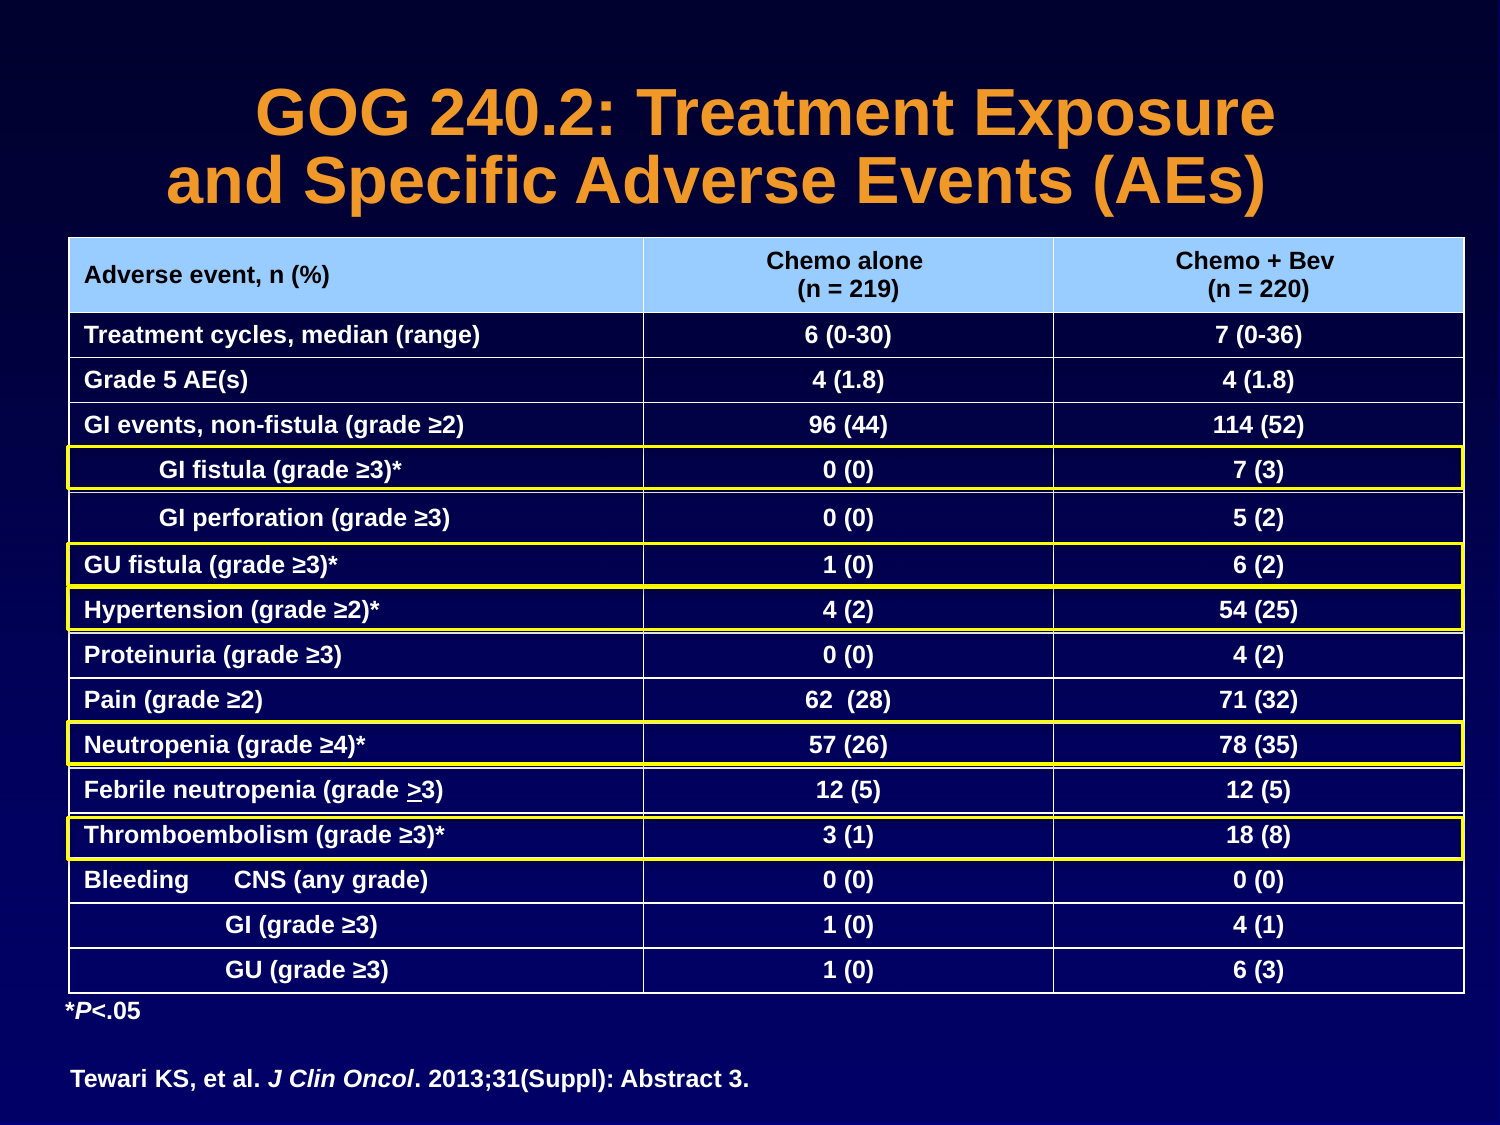

# GOG 240.2: Treatment Exposure and Specific Adverse Events (AEs)
| Adverse event, n (%) | Chemo alone (n = 219) | Chemo + Bev (n = 220) |
| --- | --- | --- |
| Treatment cycles, median (range) | 6 (0-30) | 7 (0-36) |
| Grade 5 AE(s) | 4 (1.8) | 4 (1.8) |
| GI events, non-fistula (grade ≥2) | 96 (44) | 114 (52) |
| GI fistula (grade ≥3)\* | 0 (0) | 7 (3) |
| GI perforation (grade ≥3) | 0 (0) | 5 (2) |
| GU fistula (grade ≥3)\* | 1 (0) | 6 (2) |
| Hypertension (grade ≥2)\* | 4 (2) | 54 (25) |
| Proteinuria (grade ≥3) | 0 (0) | 4 (2) |
| Pain (grade ≥2) | 62 (28) | 71 (32) |
| Neutropenia (grade ≥4)\* | 57 (26) | 78 (35) |
| Febrile neutropenia (grade >3) | 12 (5) | 12 (5) |
| Thromboembolism (grade ≥3)\* | 3 (1) | 18 (8) |
| Bleeding CNS (any grade) | 0 (0) | 0 (0) |
| GI (grade ≥3) | 1 (0) | 4 (1) |
| GU (grade ≥3) | 1 (0) | 6 (3) |

*P<.05
Tewari KS, et al. J Clin Oncol. 2013;31(Suppl): Abstract 3.